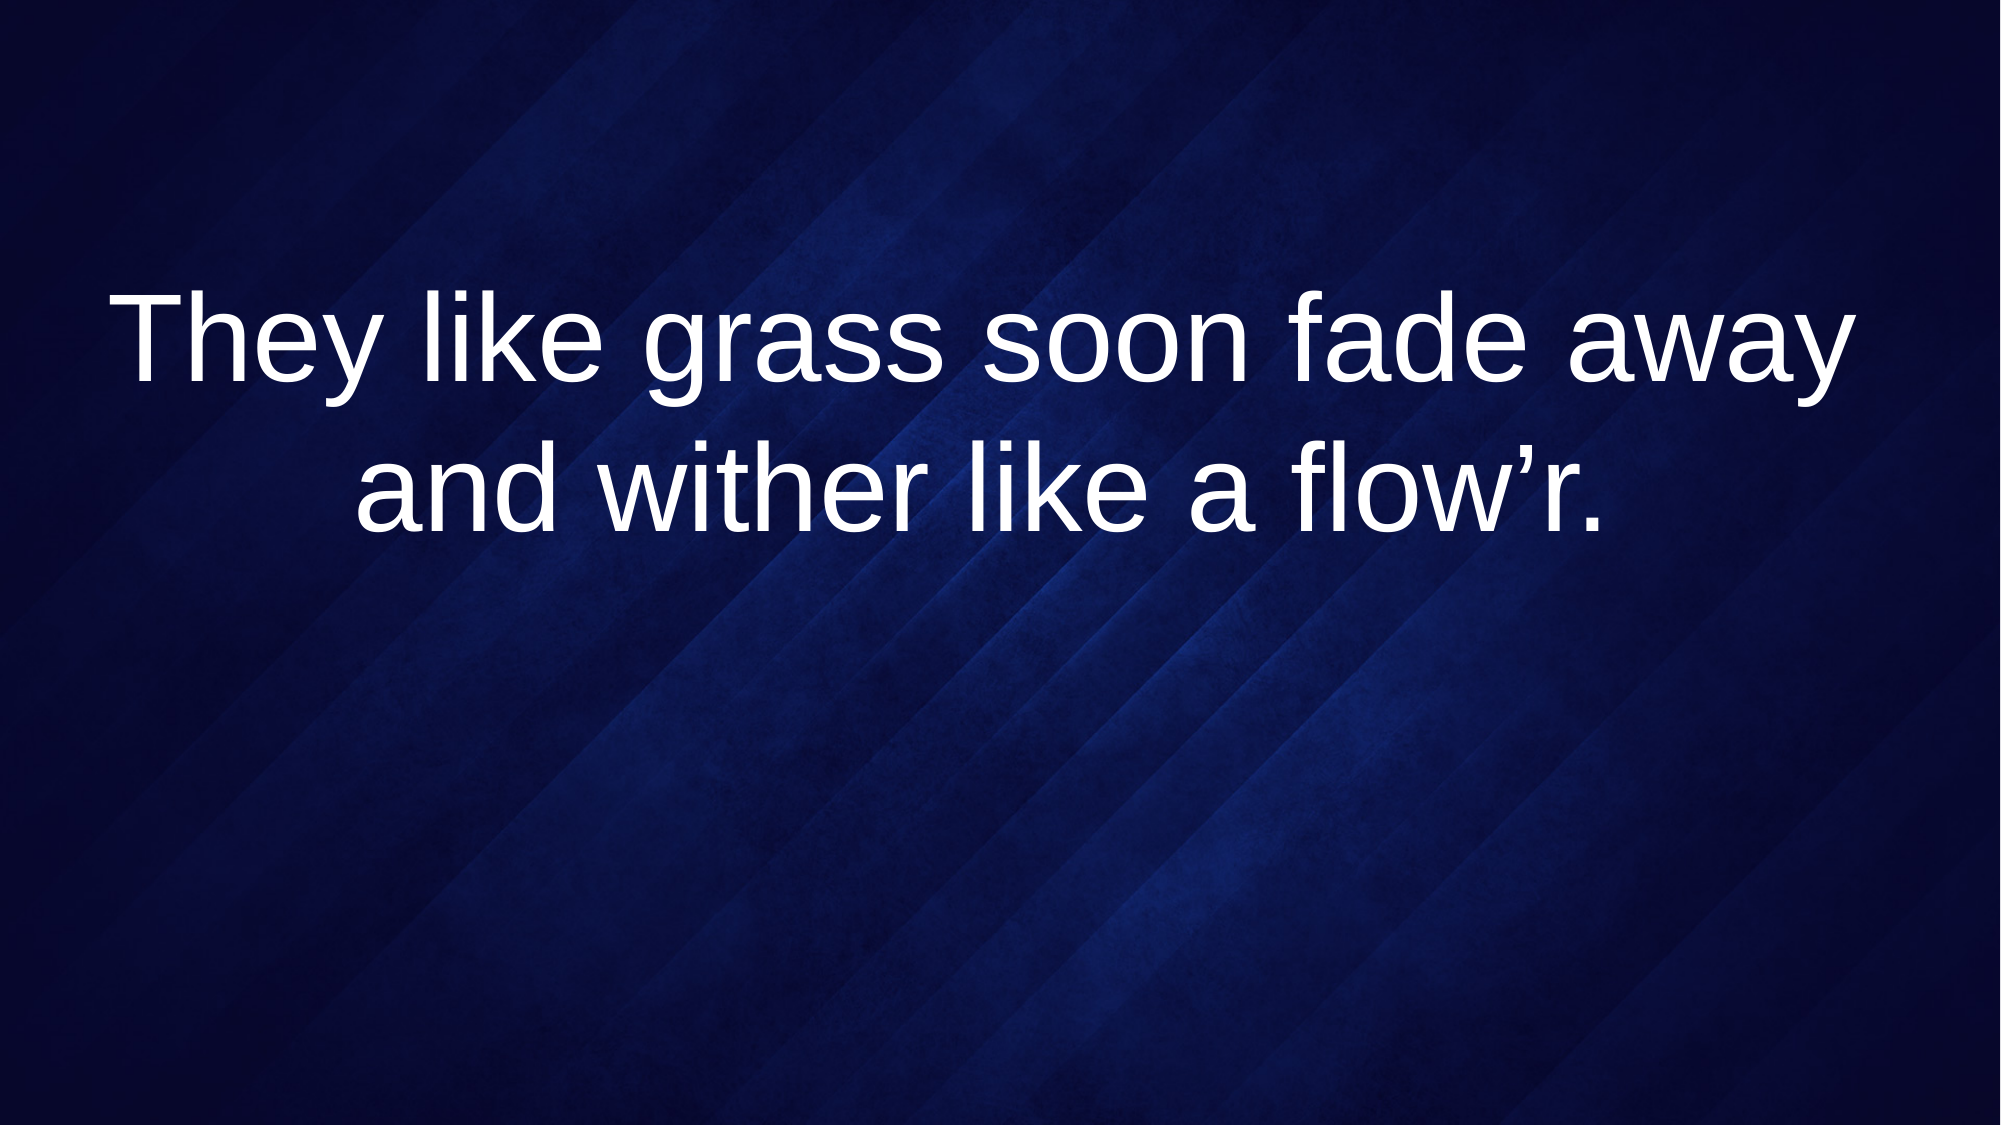

# They like grass soon fade away and wither like a flow’r.